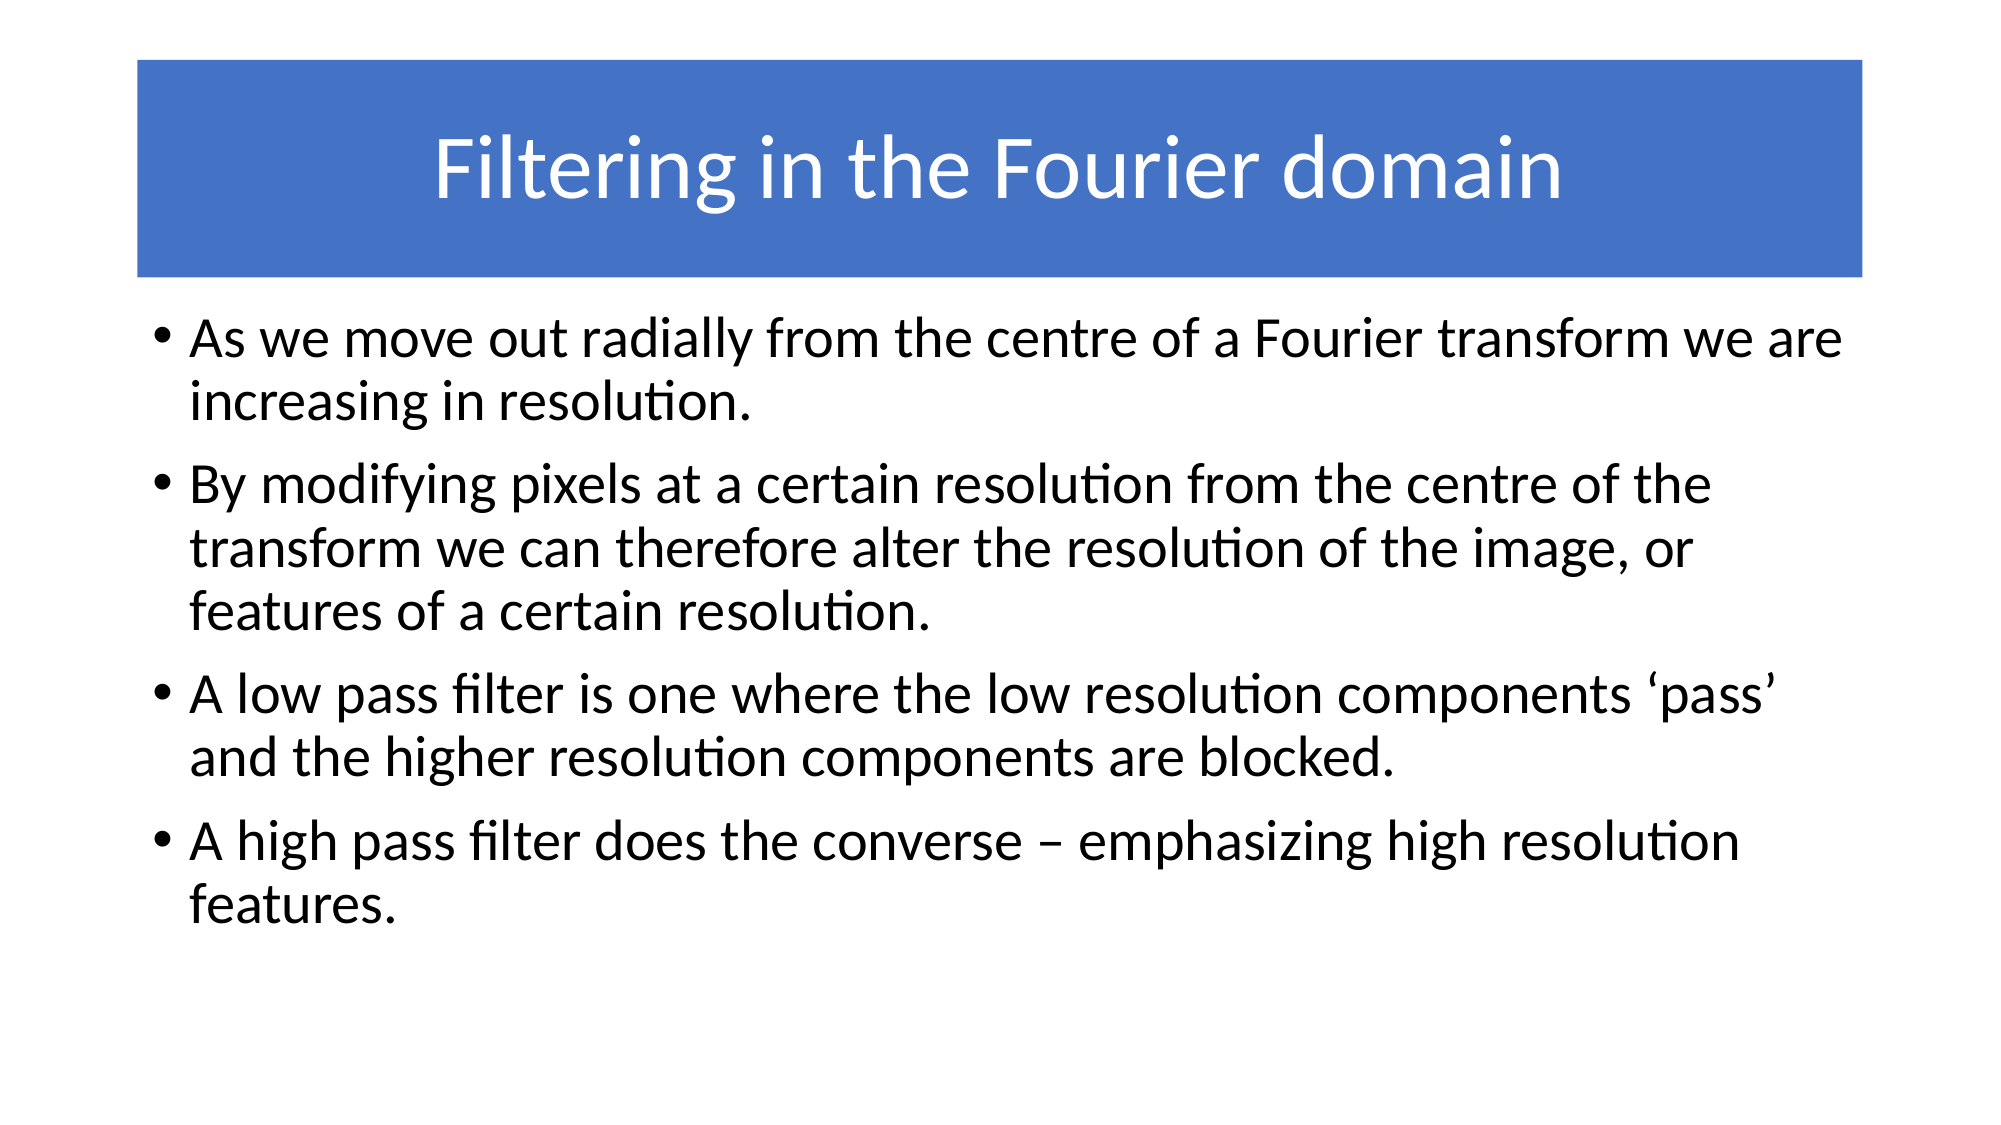

# Filtering in the Fourier domain
As we move out radially from the centre of a Fourier transform we are increasing in resolution.
By modifying pixels at a certain resolution from the centre of the transform we can therefore alter the resolution of the image, or features of a certain resolution.
A low pass filter is one where the low resolution components ‘pass’ and the higher resolution components are blocked.
A high pass filter does the converse – emphasizing high resolution features.